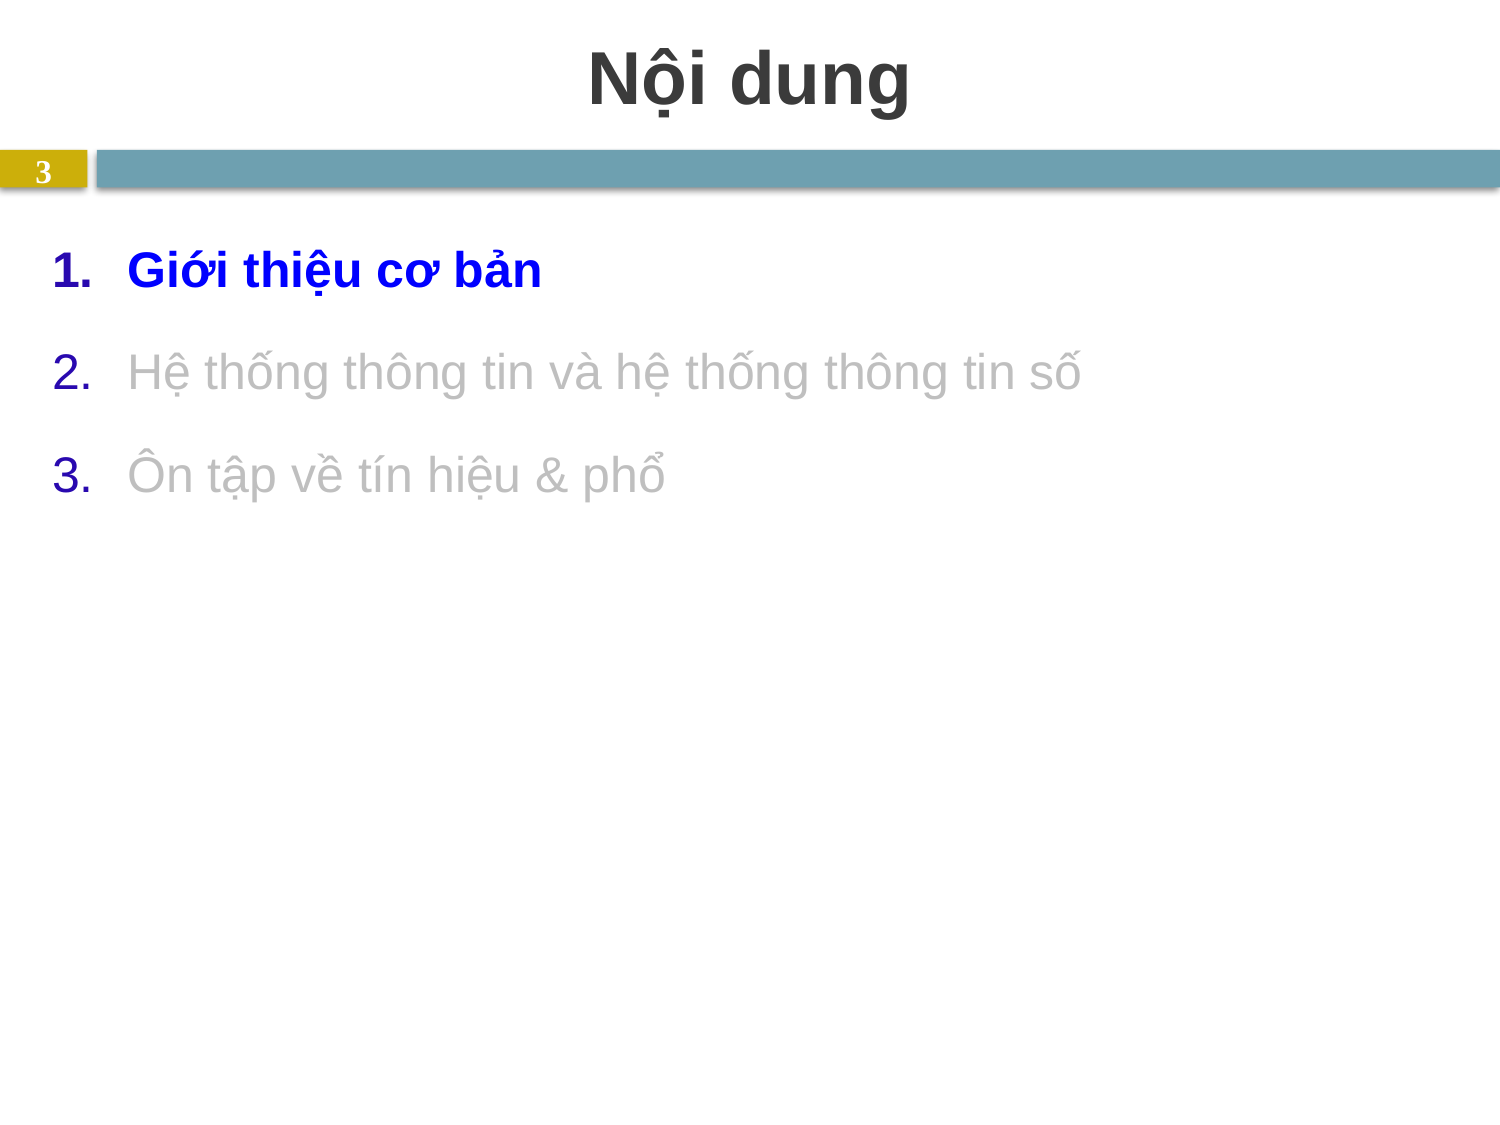

# Nội dung
3
Giới thiệu cơ bản
Hệ thống thông tin và hệ thống thông tin số
Ôn tập về tín hiệu & phổ